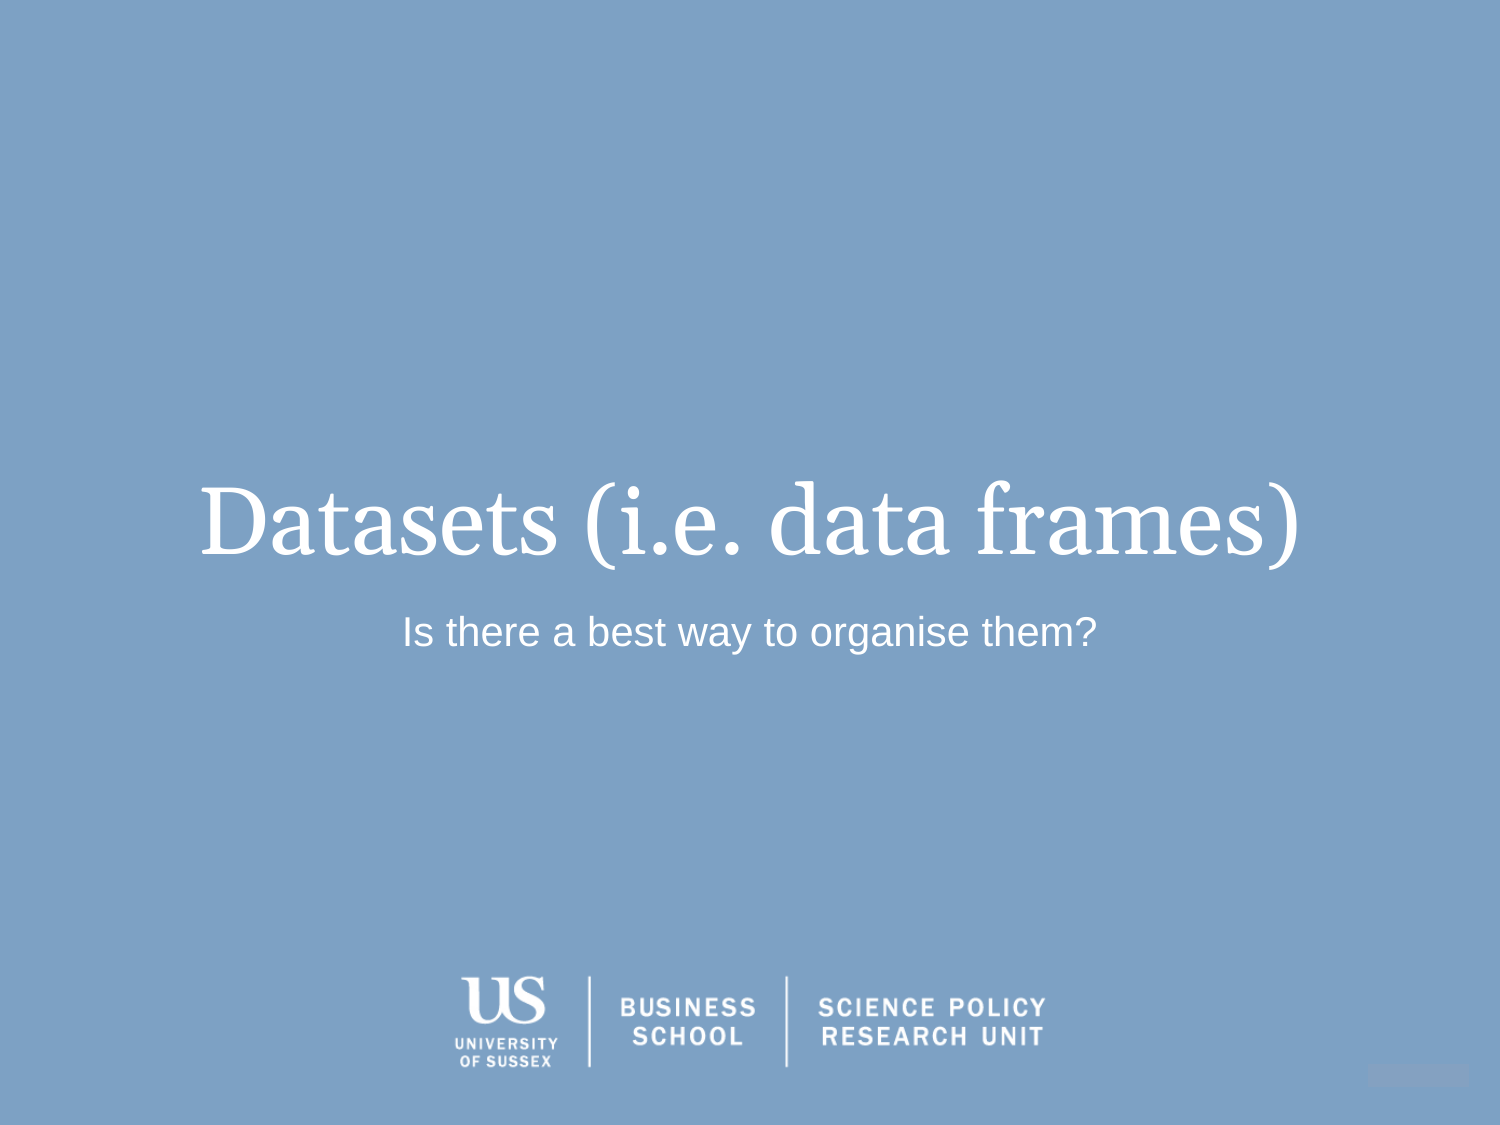

# Datasets (i.e. data frames)
Is there a best way to organise them?